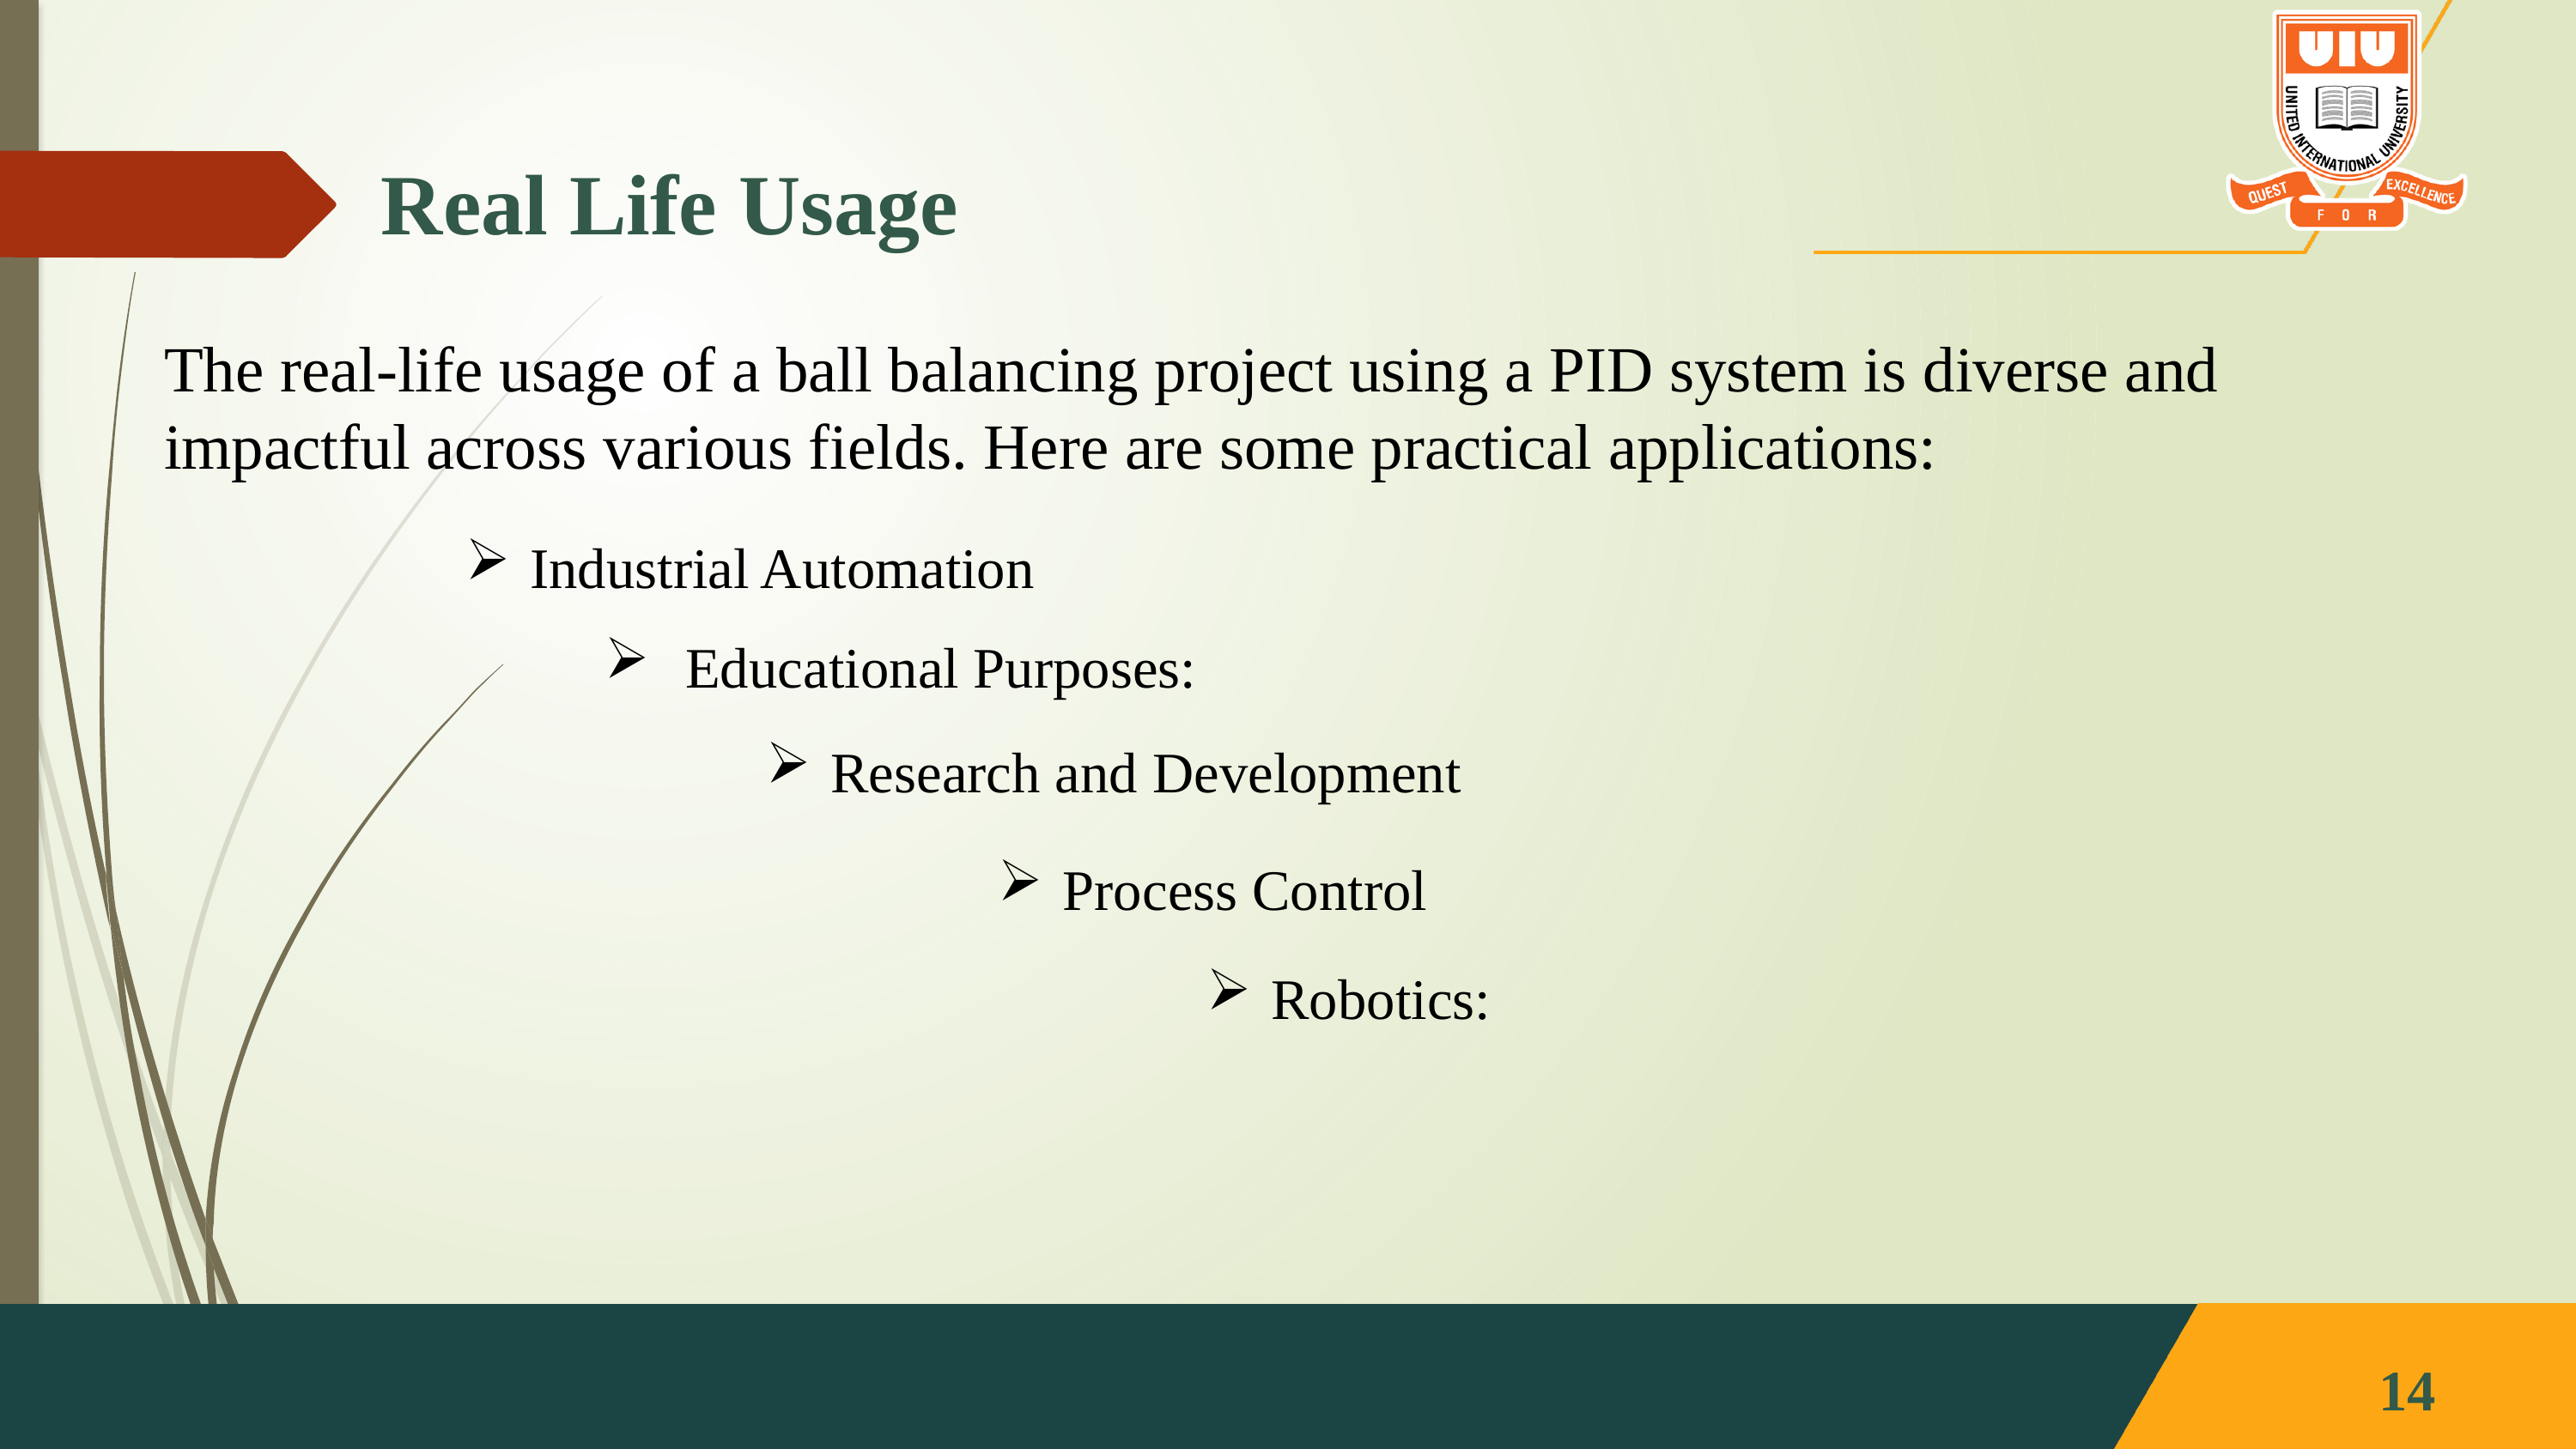

Real Life Usage
The real-life usage of a ball balancing project using a PID system is diverse and impactful across various fields. Here are some practical applications:
Industrial Automation
Educational Purposes:
Research and Development
Process Control
Robotics:

14